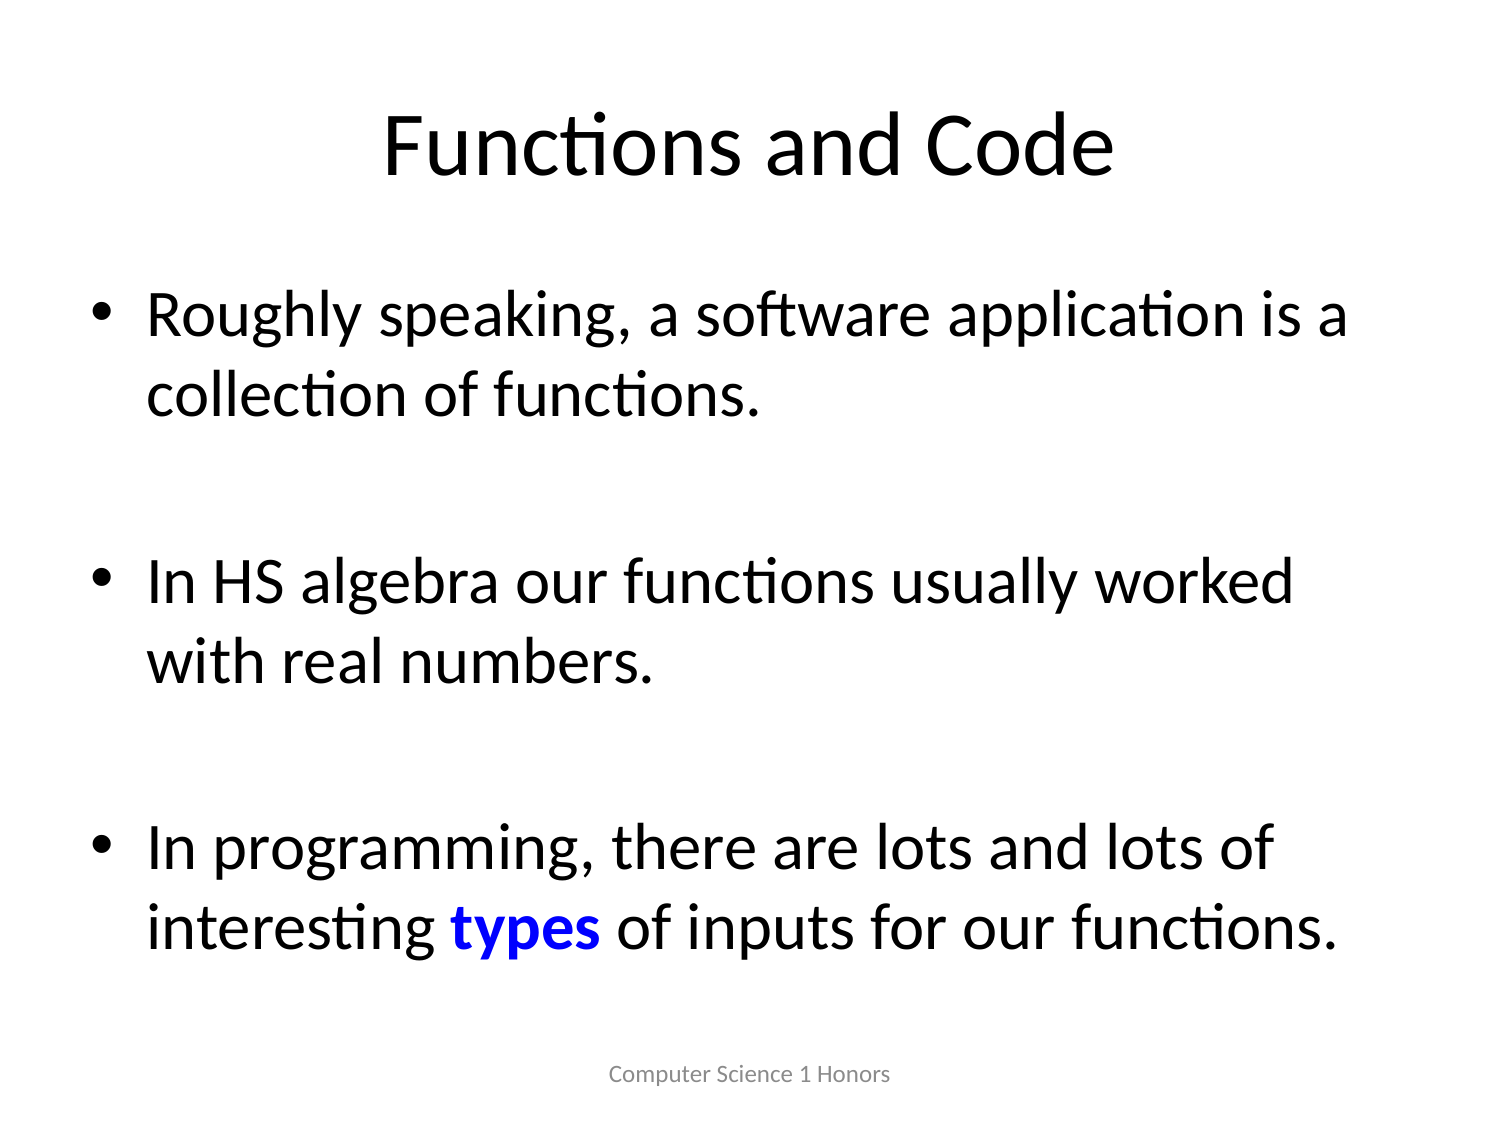

# Functions and Code
Roughly speaking, a software application is a collection of functions.

In HS algebra our functions usually worked with real numbers.

In programming, there are lots and lots of interesting types of inputs for our functions.
Computer Science 1 Honors